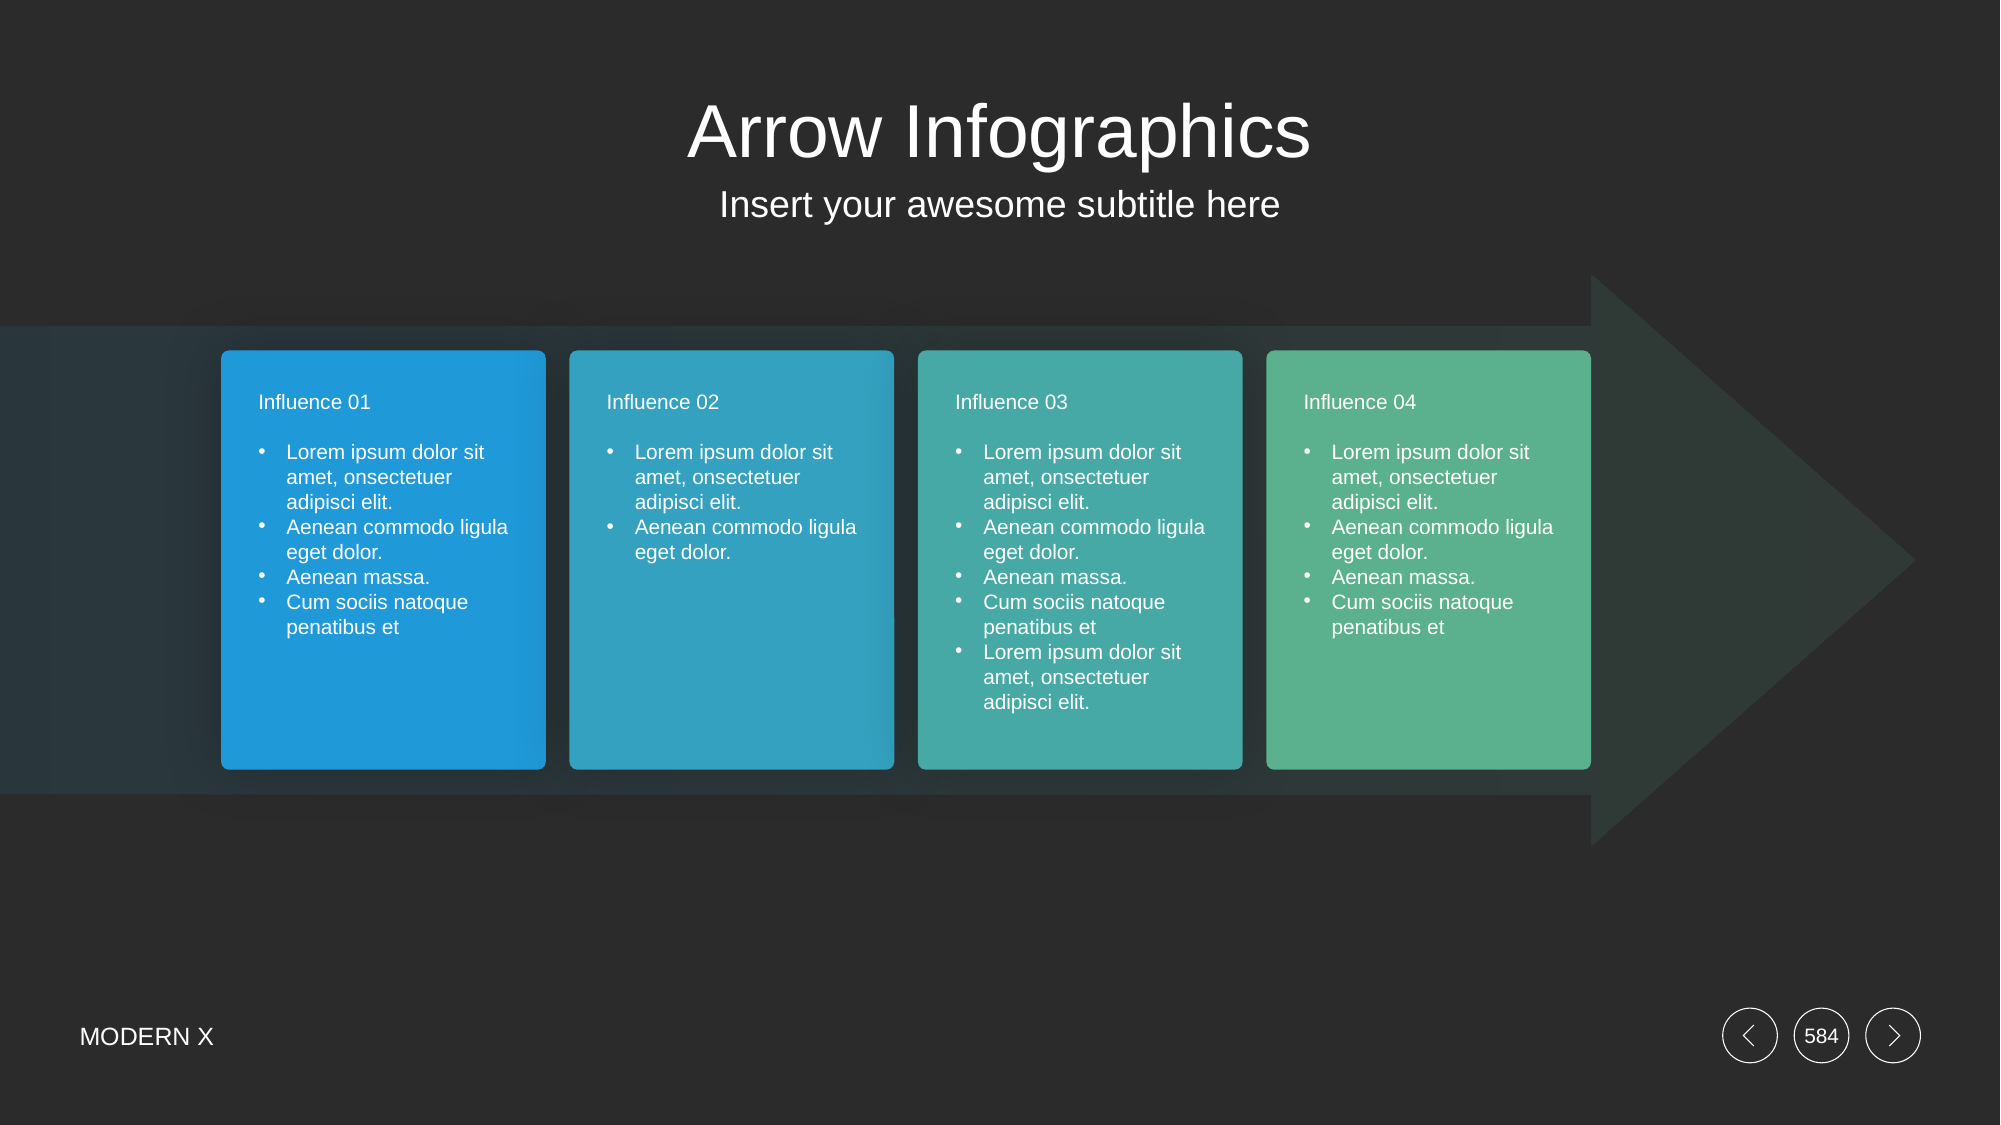

# Arrow Infographics
Insert your awesome subtitle here

Influence 01
Lorem ipsum dolor sit amet, onsectetuer adipisci elit.
Aenean commodo ligula eget dolor.
Aenean massa.
Cum sociis natoque penatibus et
Influence 02
Lorem ipsum dolor sit amet, onsectetuer adipisci elit.
Aenean commodo ligula eget dolor.
Influence 03
Lorem ipsum dolor sit amet, onsectetuer adipisci elit.
Aenean commodo ligula eget dolor.
Aenean massa.
Cum sociis natoque penatibus et
Lorem ipsum dolor sit amet, onsectetuer adipisci elit.

Influence 04
Lorem ipsum dolor sit amet, onsectetuer adipisci elit.
Aenean commodo ligula eget dolor.
Aenean massa.
Cum sociis natoque penatibus et